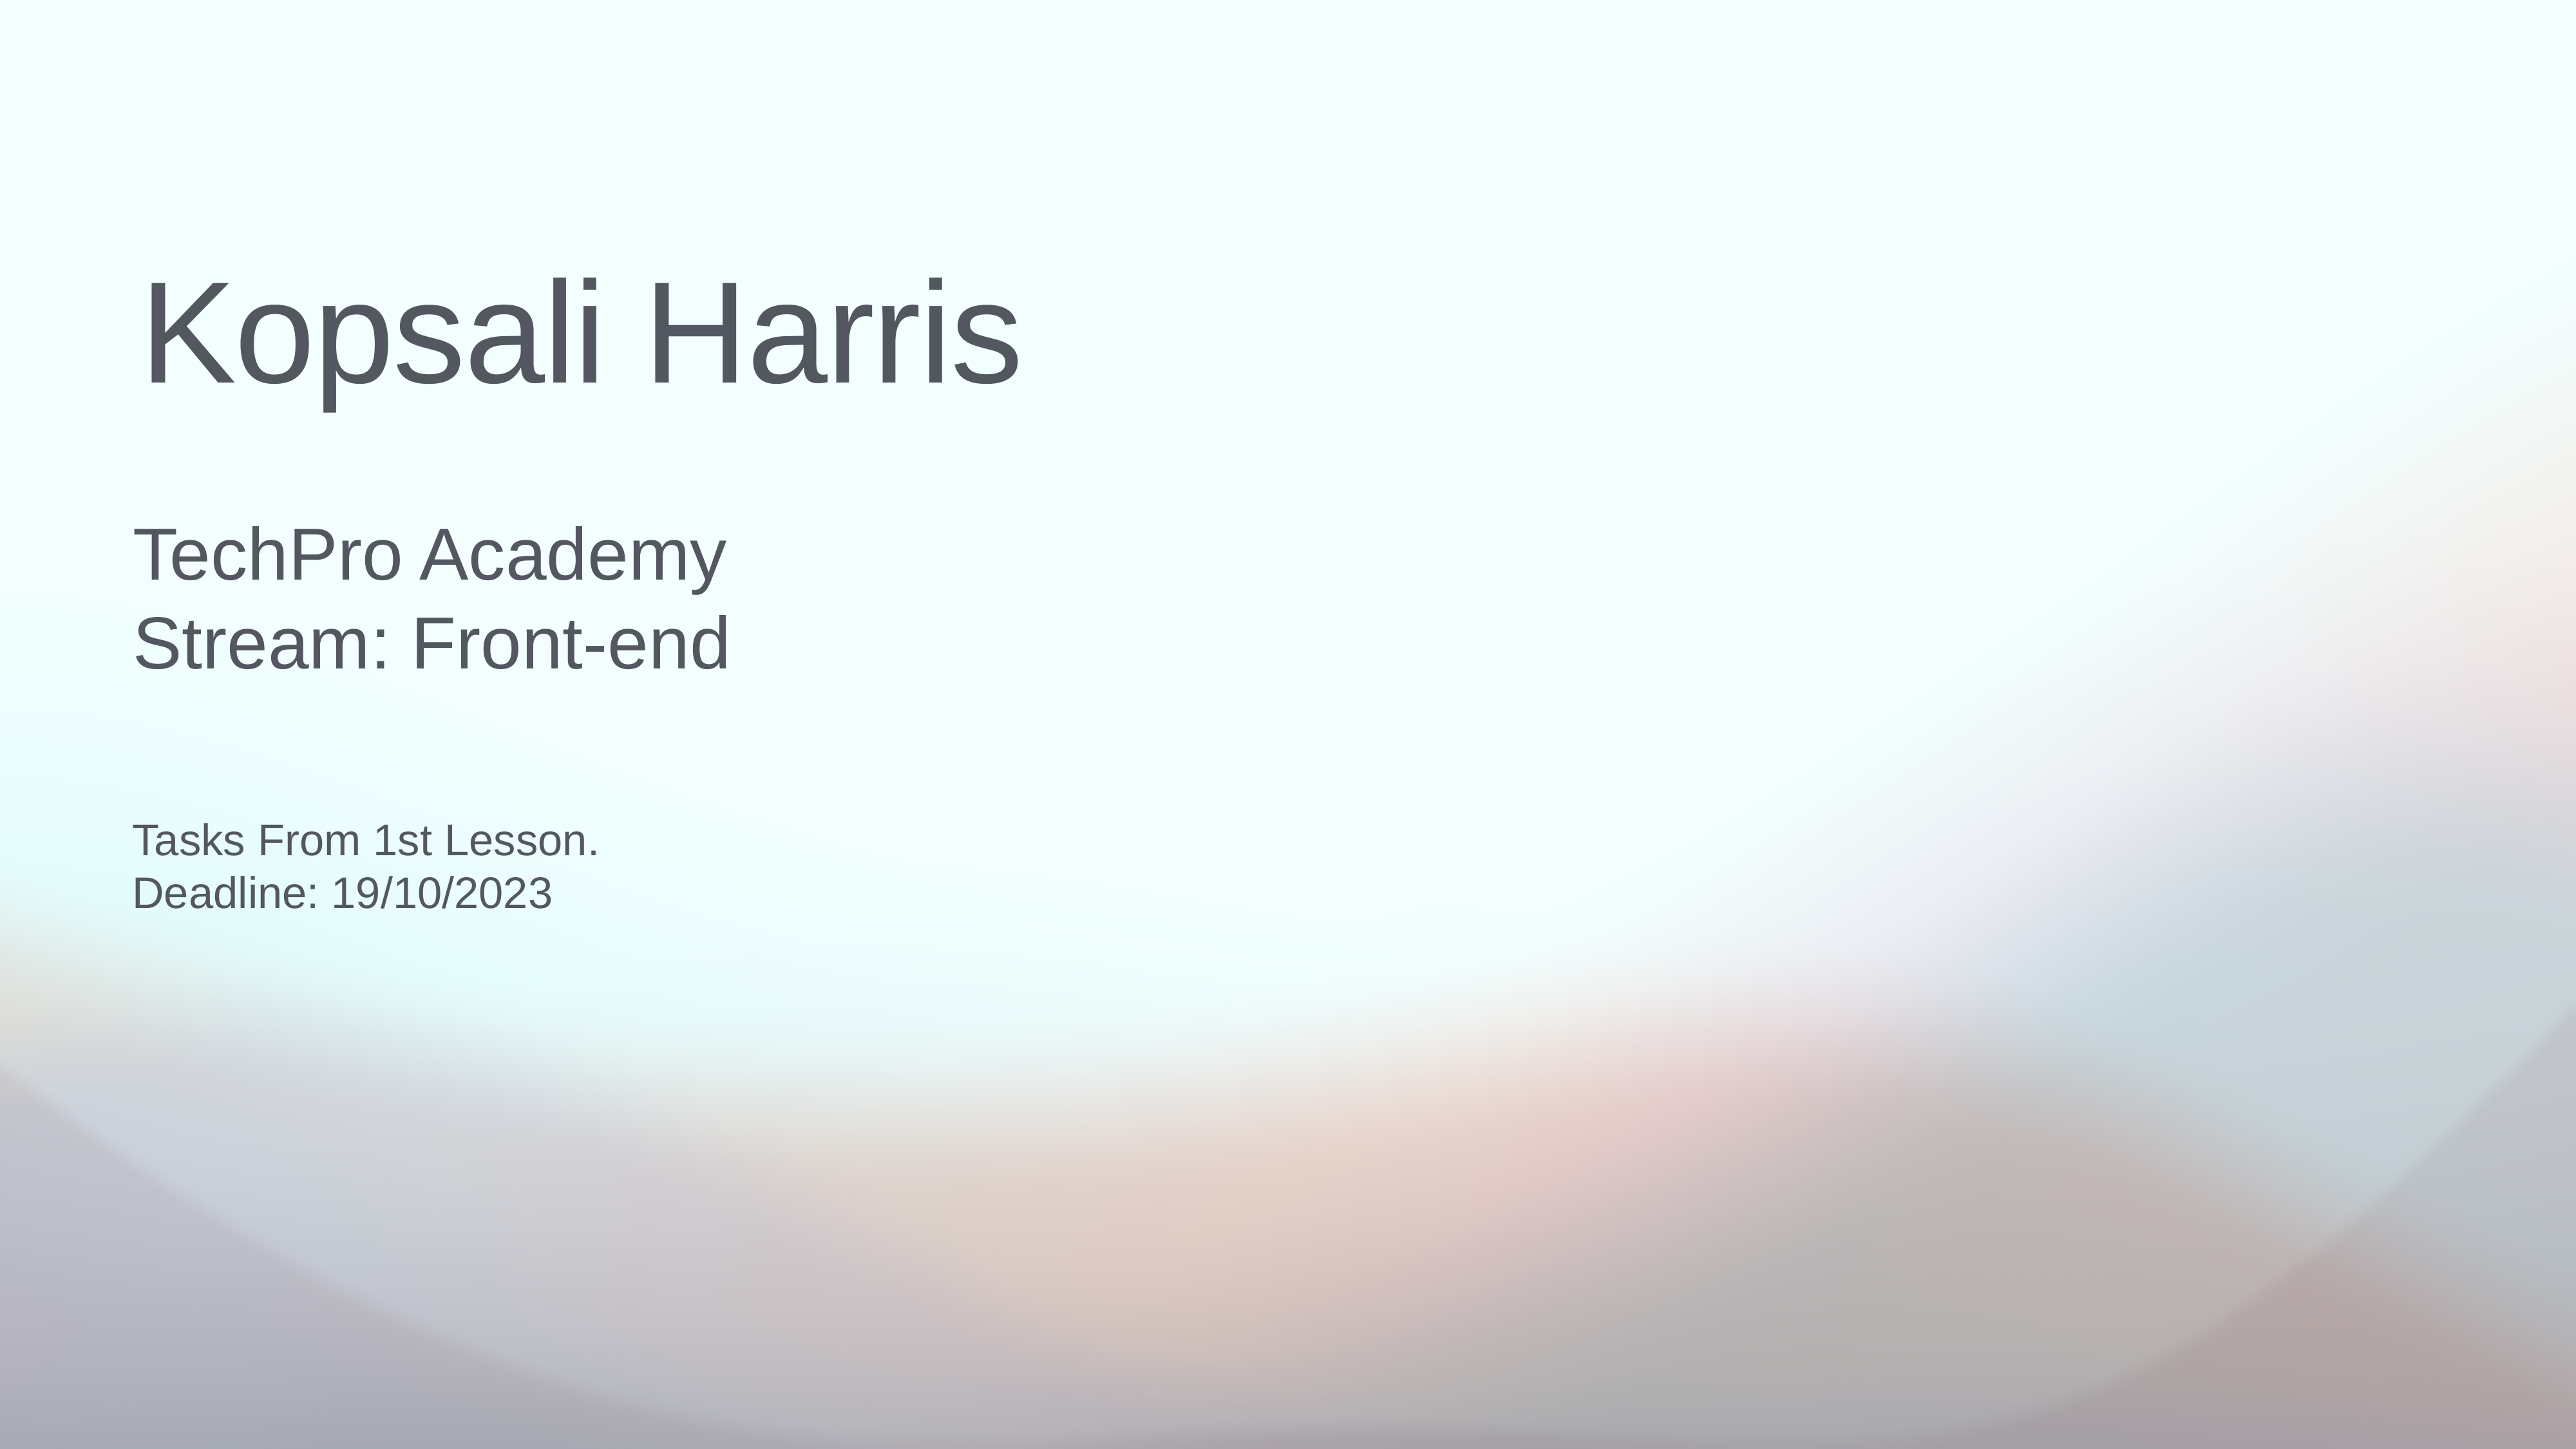

# Kopsali Harris
TechPro Academy
Stream: Front-end
Tasks From 1st Lesson.
Deadline: 19/10/2023